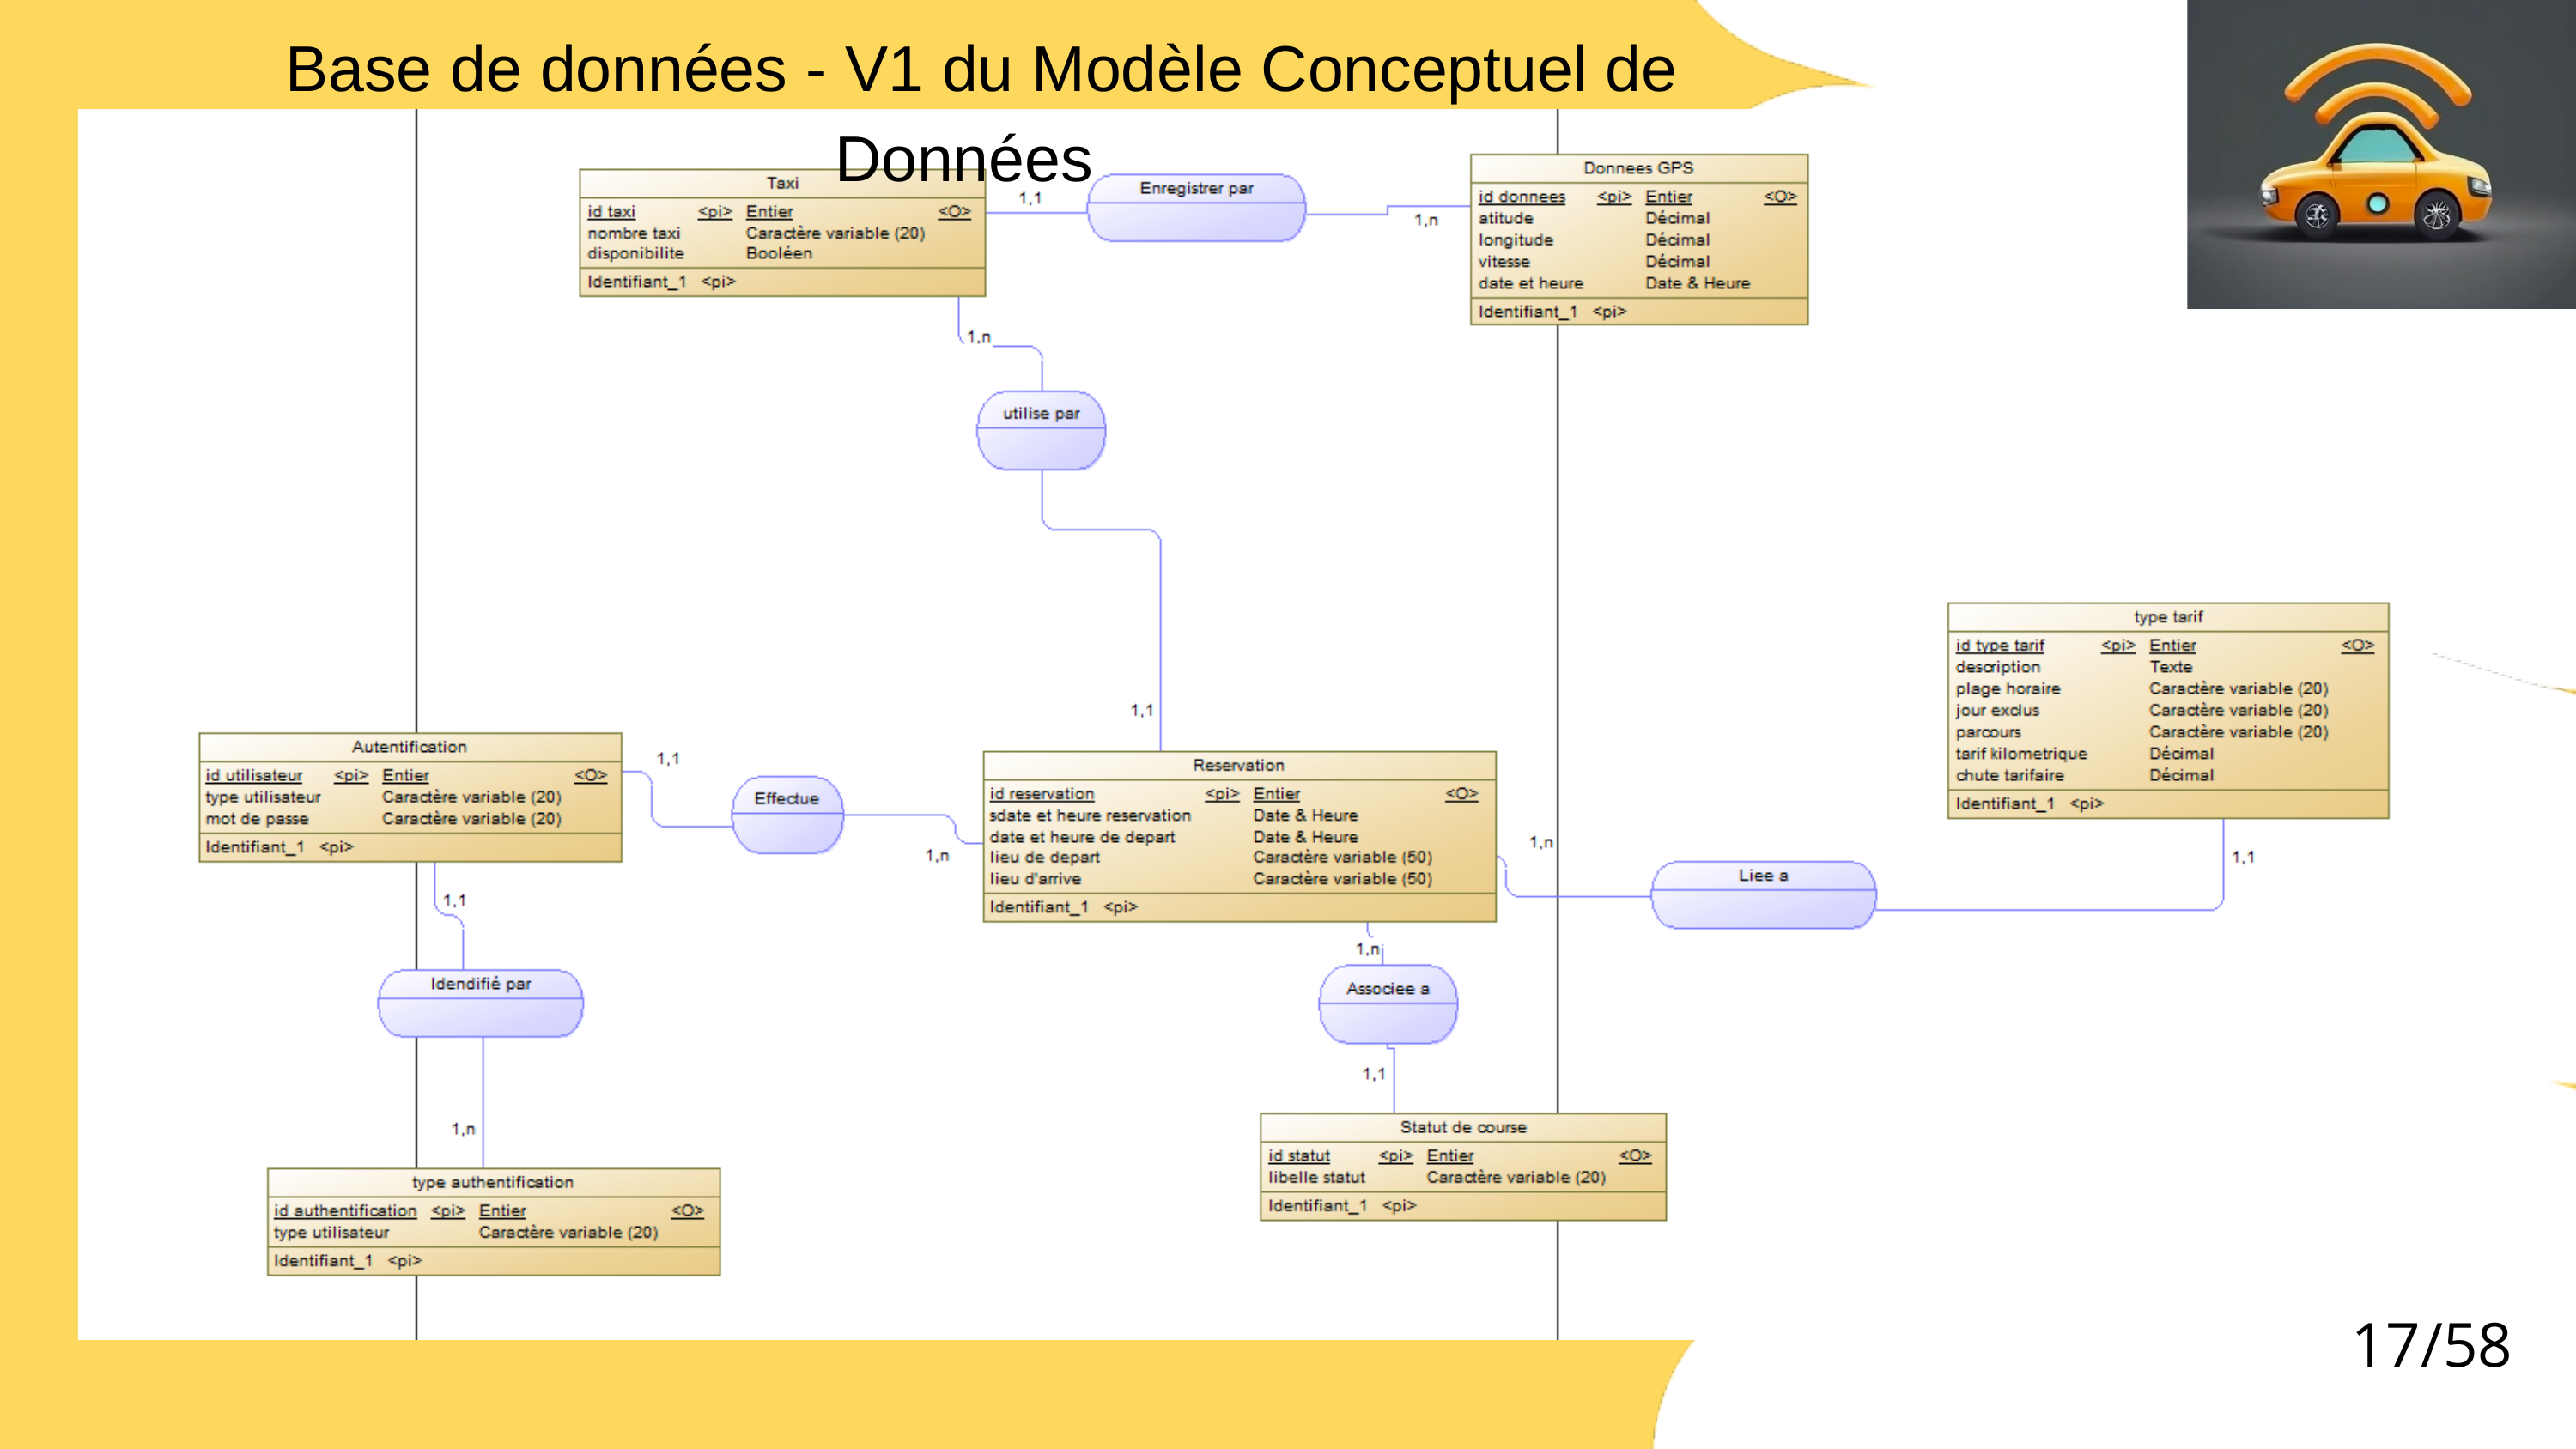

Base de données - V1 du Modèle Conceptuel de Données

17/58